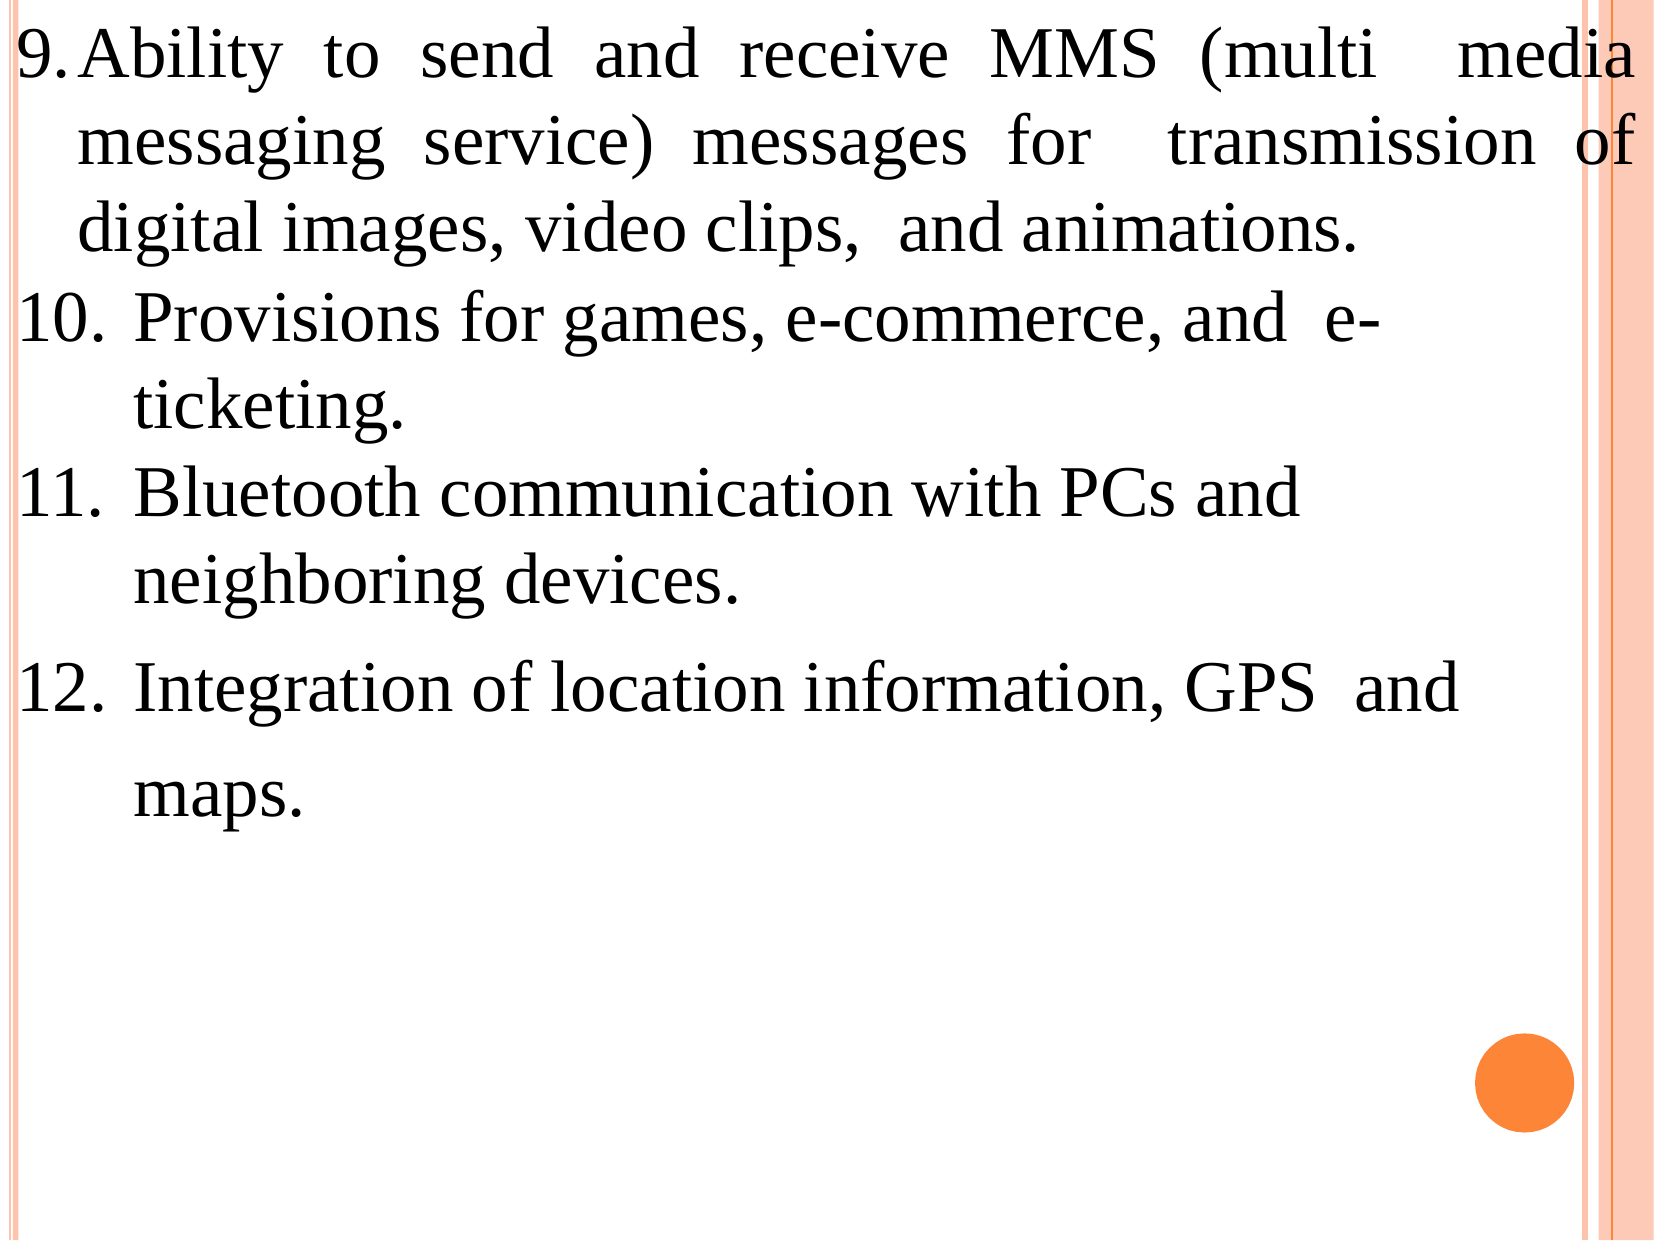

Ability to send and receive MMS (multi  media messaging service) messages for  transmission of digital images, video clips,  and animations.
Provisions for games, e-commerce, and  e-ticketing.
Bluetooth communication with PCs and  neighboring devices.
Integration of location information, GPS  and maps.